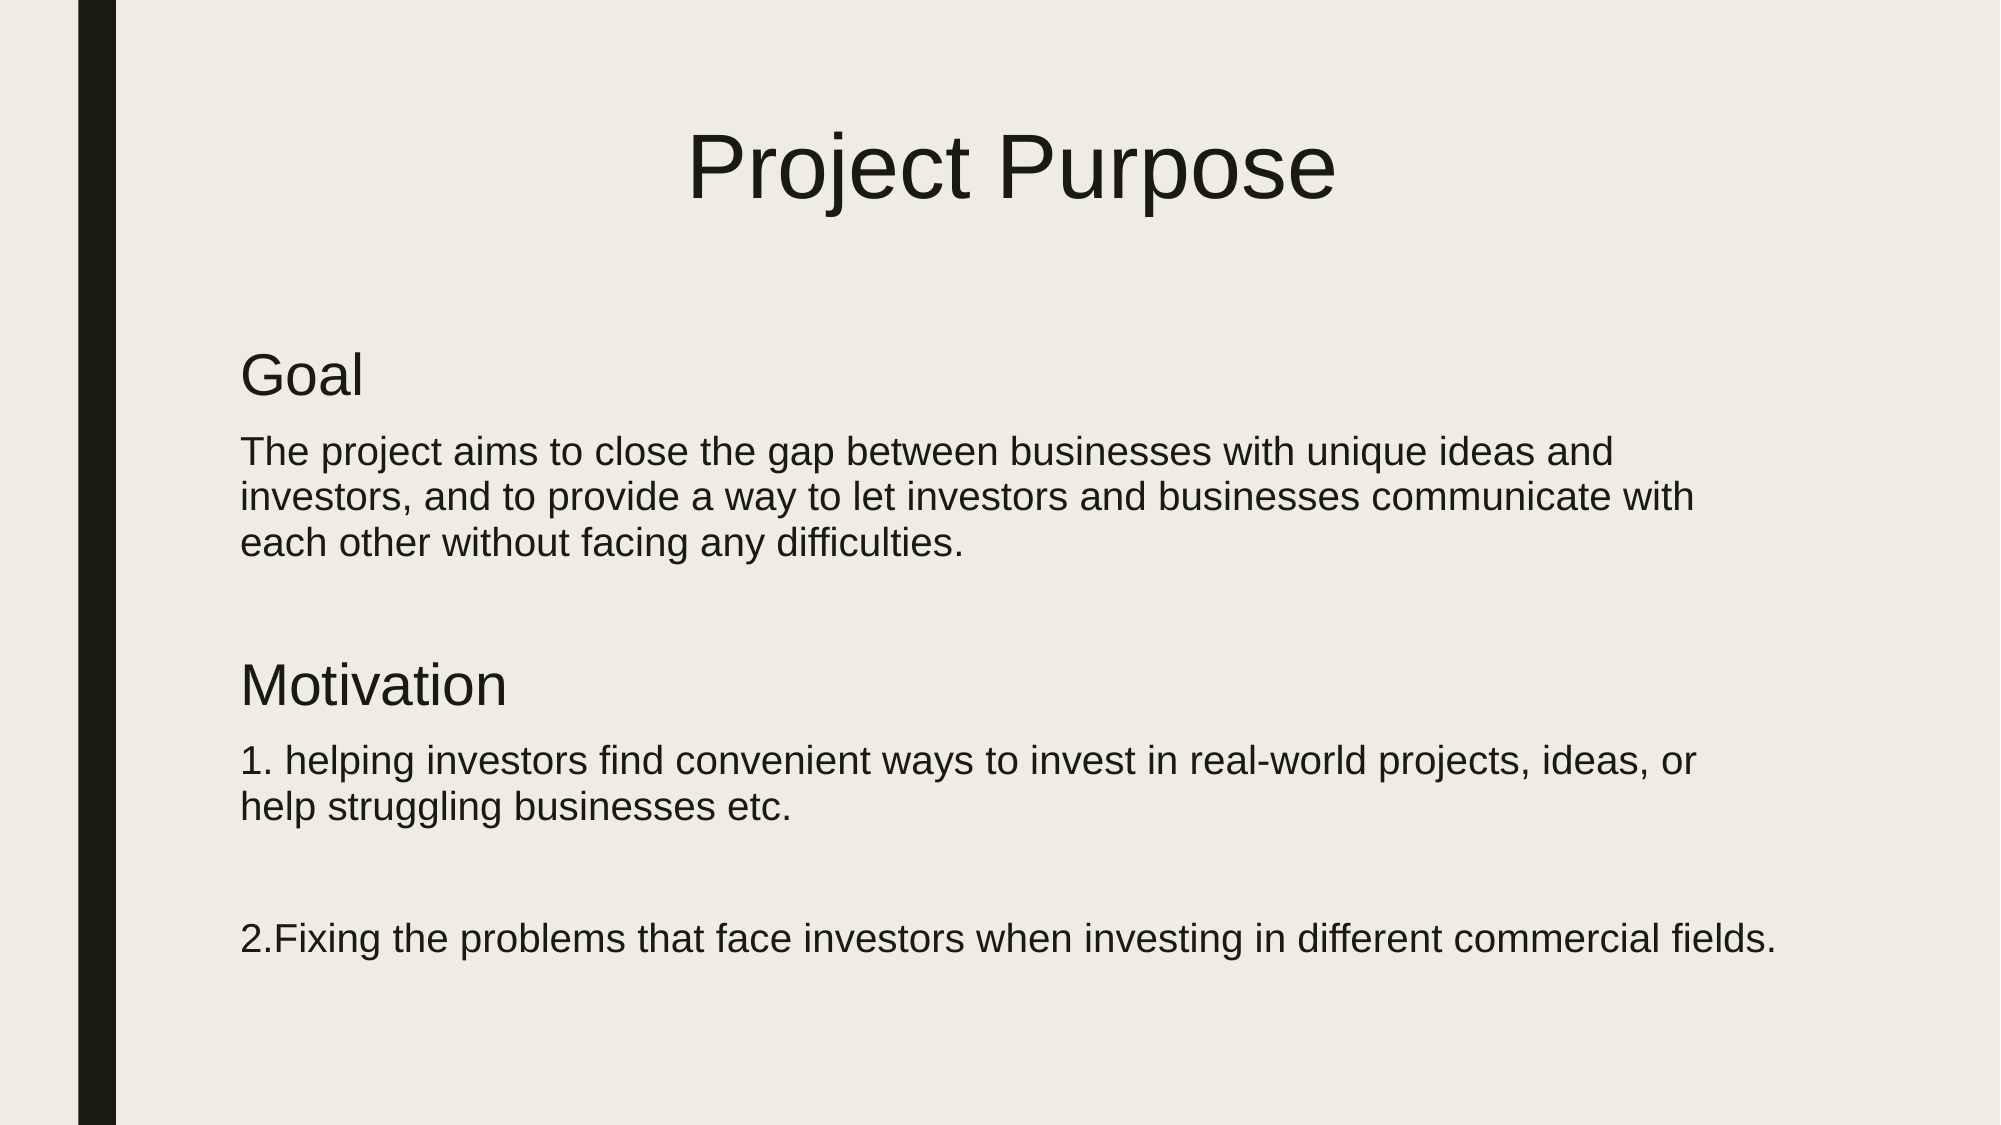

# Project Purpose
Goal
The project aims to close the gap between businesses with unique ideas and investors, and to provide a way to let investors and businesses communicate with each other without facing any difficulties.

Motivation
1. helping investors find convenient ways to invest in real-world projects, ideas, or help struggling businesses etc.

2.Fixing the problems that face investors when investing in different commercial fields.